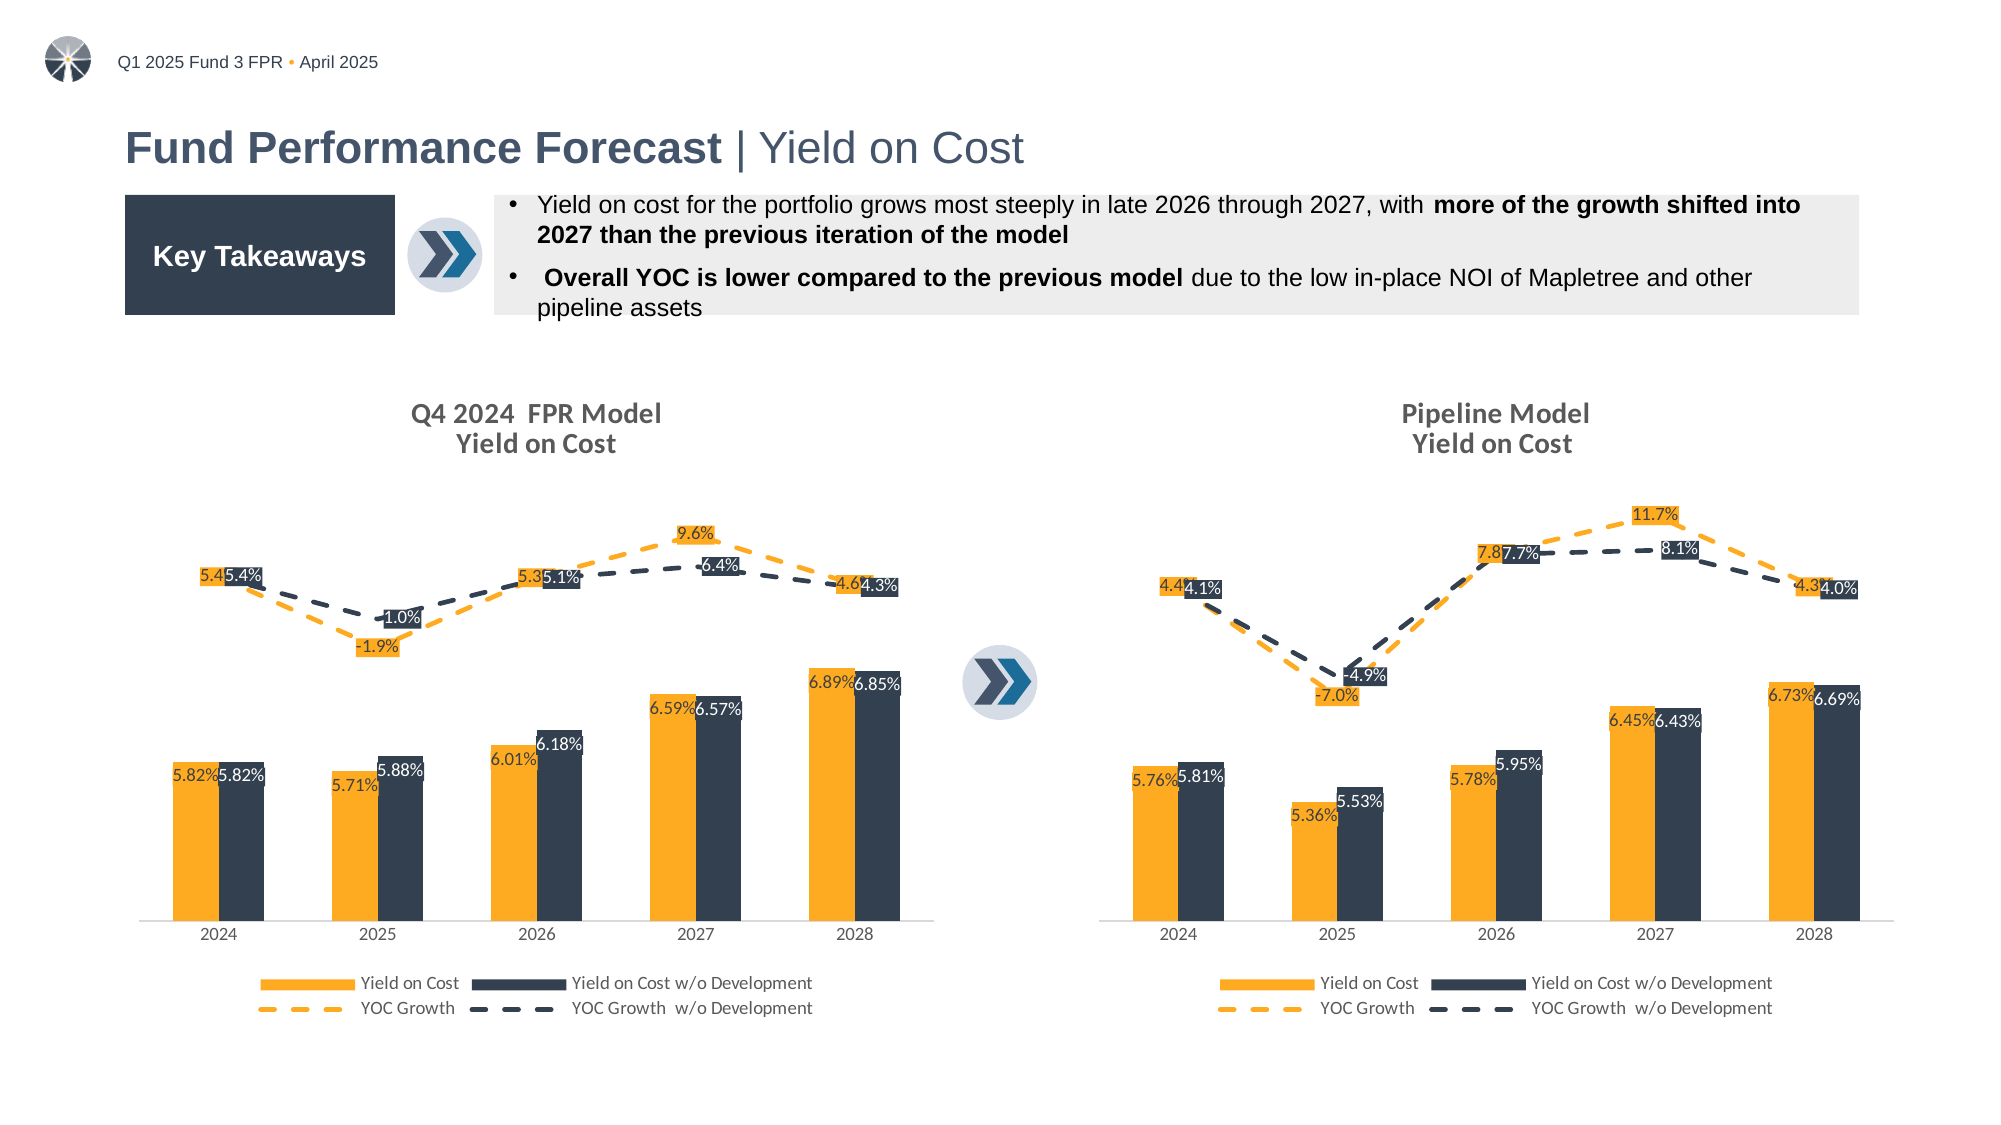

# Fund Performance Forecast | Yield on Cost
Key Takeaways
Yield on cost for the portfolio grows most steeply in late 2026 through 2027, with more of the growth shifted into 2027 than the previous iteration of the model
 Overall YOC is lower compared to the previous model due to the low in-place NOI of Mapletree and other pipeline assets

### Chart: Pipeline Model
Yield on Cost

| Category | Yield on Cost | Yield on Cost w/o Development | YOC Growth | YOC Growth  w/o Development |
|---|---|---|---|---|
| 2024 | 0.05763070335449665 | 0.05811442658058653 | 0.0436750369627259 | 0.04062848465735347 |
| 2025 | 0.0536125699567071 | 0.05526806245708132 | -0.06972209540933938 | -0.048978614966770695 |
| 2026 | 0.057767740485837556 | 0.05949712269856184 | 0.07750366252701202 | 0.07651906098145966 |
| 2027 | 0.0644990432250892 | 0.06430923065288892 | 0.1165235593886853 | 0.08087967511819527 |
| 2028 | 0.06728918948232991 | 0.0668945573749834 | 0.043258723195375826 | 0.040201487342444775 |

### Chart: Q4 2024  FPR Model
Yield on Cost

| Category | Yield on Cost | Yield on Cost w/o Development | YOC Growth | YOC Growth  w/o Development |
|---|---|---|---|---|
| 2024 | 0.0581785137639809 | 0.0581785137639809 | 0.053595721876984026 | 0.053595721876984026 |
| 2025 | 0.05705802306104092 | 0.05876832635064441 | -0.01925952779552942 | 0.010137979616603232 |
| 2026 | 0.060062052178135844 | 0.0617650221630457 | 0.05264867157912567 | 0.05099168205882432 |
| 2027 | 0.06585641011349921 | 0.06572990613276368 | 0.09647285973809372 | 0.06419303079421845 |
| 2028 | 0.06886860229082391 | 0.0685441976794683 | 0.04573878491301575 | 0.042815998261433785 |